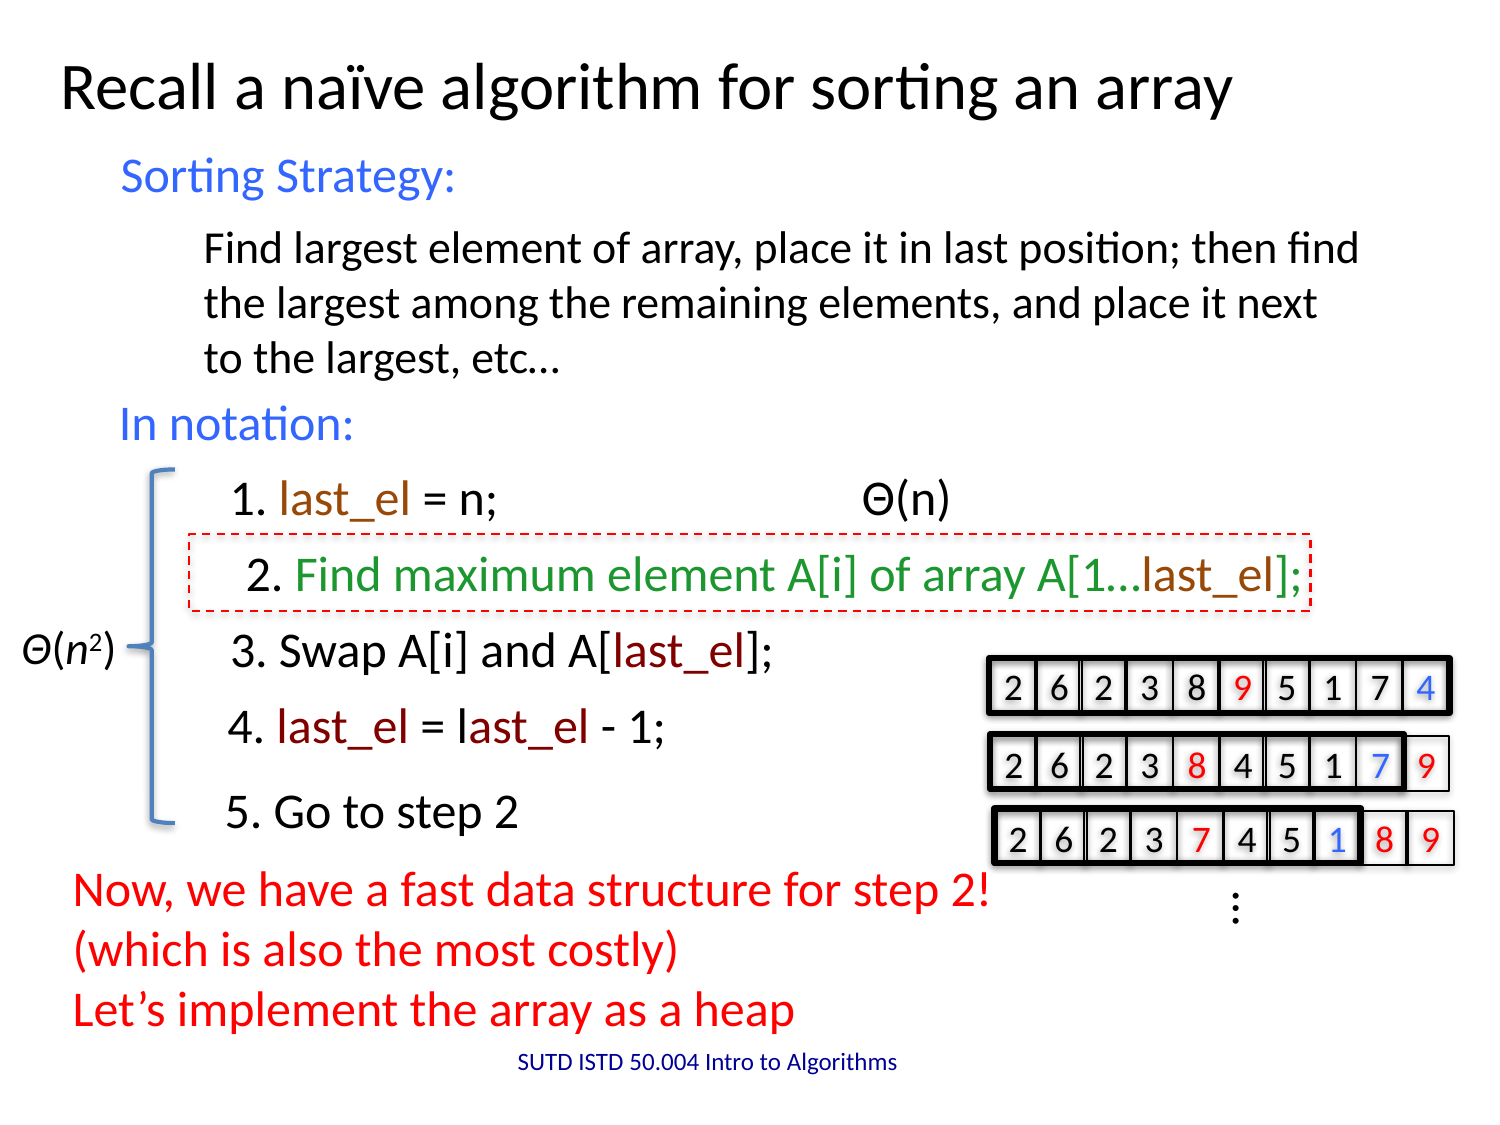

Recall a naïve algorithm for sorting an array
Sorting Strategy:
Find largest element of array, place it in last position; then find the largest among the remaining elements, and place it next to the largest, etc…
In notation:
1. last_el = n;
Θ(n)

2. Find maximum element A[i] of array A[1…last_el];
3. Swap A[i] and A[last_el];
Θ(n2)
2

6
2
3
8
9
5
1
7
4
4. last_el = last_el - 1;

2
6
2
3
8
4
5
1
7
9
5. Go to step 2

2
6
2
3
7
4
5
1
8
9
Now, we have a fast data structure for step 2!
(which is also the most costly)
Let’s implement the array as a heap
…
SUTD ISTD 50.004 Intro to Algorithms